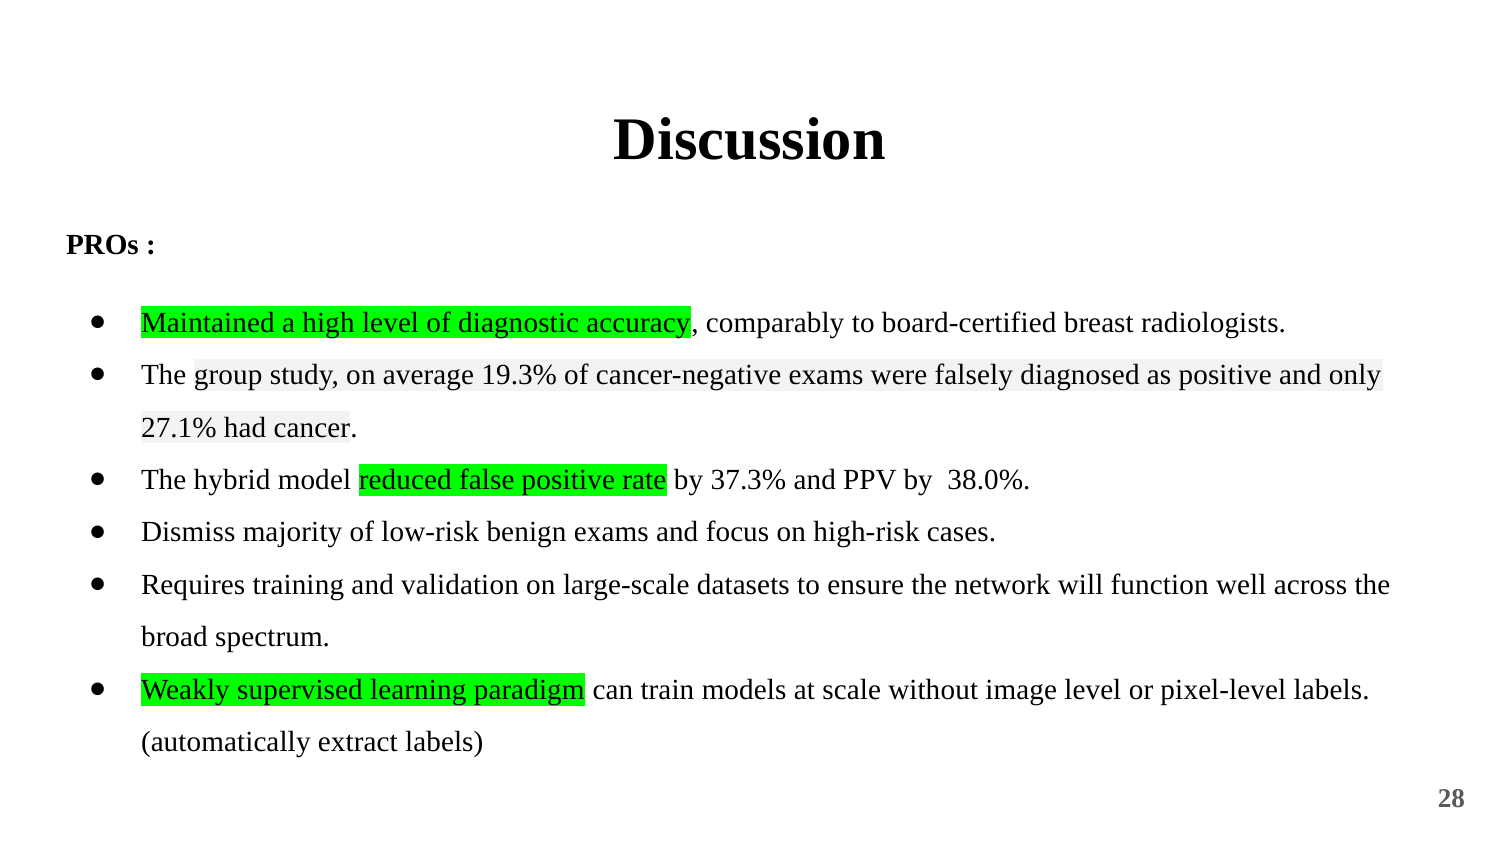

# Discussion
PROs :
Maintained a high level of diagnostic accuracy, comparably to board-certified breast radiologists.
The group study, on average 19.3% of cancer-negative exams were falsely diagnosed as positive and only 27.1% had cancer.
The hybrid model reduced false positive rate by 37.3% and PPV by  38.0%.
Dismiss majority of low-risk benign exams and focus on high-risk cases.
Requires training and validation on large-scale datasets to ensure the network will function well across the broad spectrum.
Weakly supervised learning paradigm can train models at scale without image level or pixel-level labels.(automatically extract labels)

28